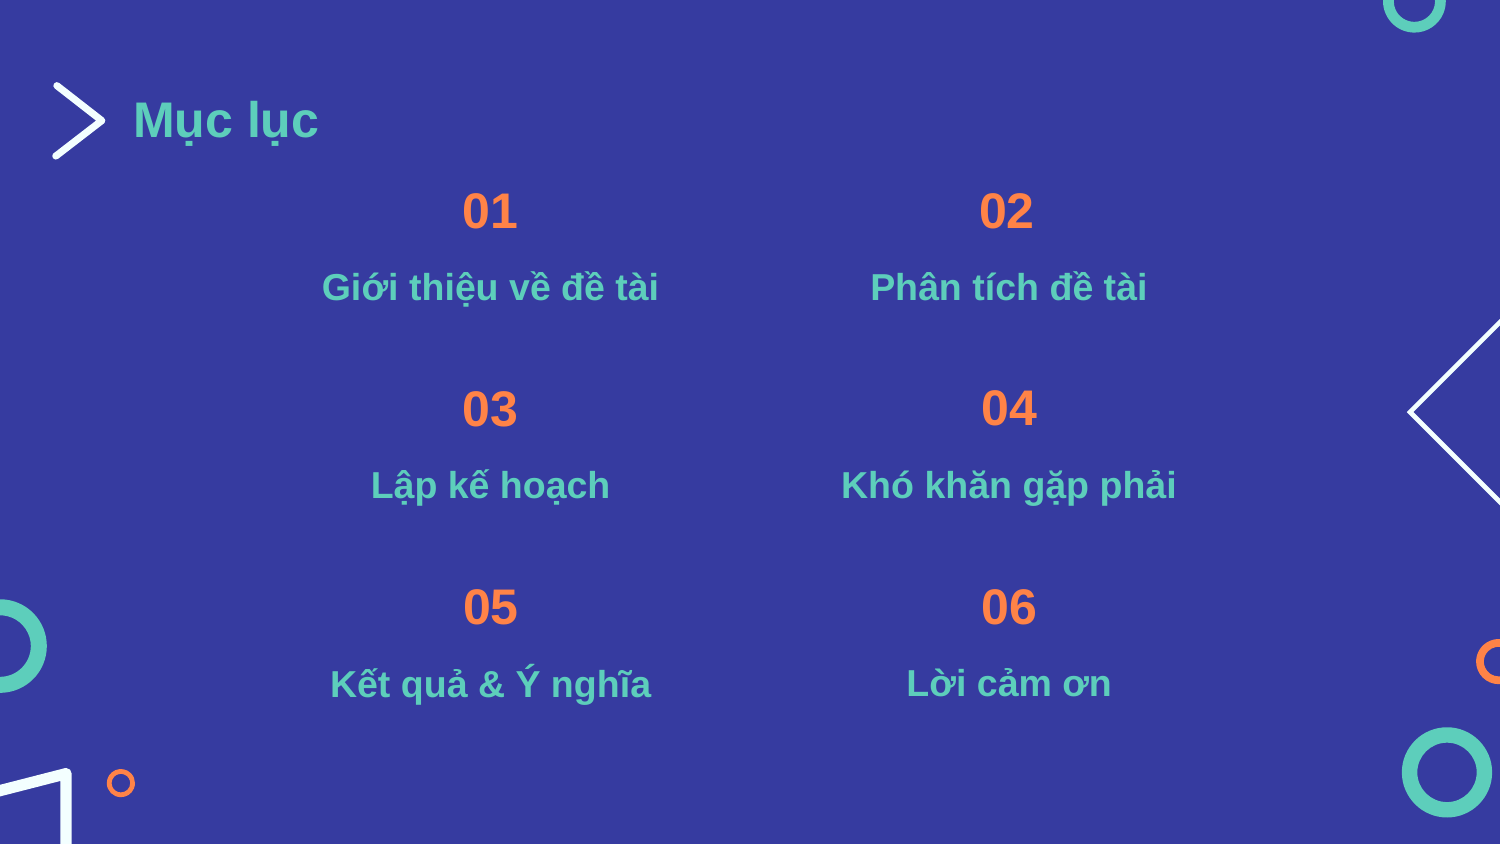

# Mục lục

01
02
Phân tích đề tài
Giới thiệu về đề tài
04
03
Lập kế hoạch
Khó khăn gặp phải
05
06
Lời cảm ơn
Kết quả & Ý nghĩa